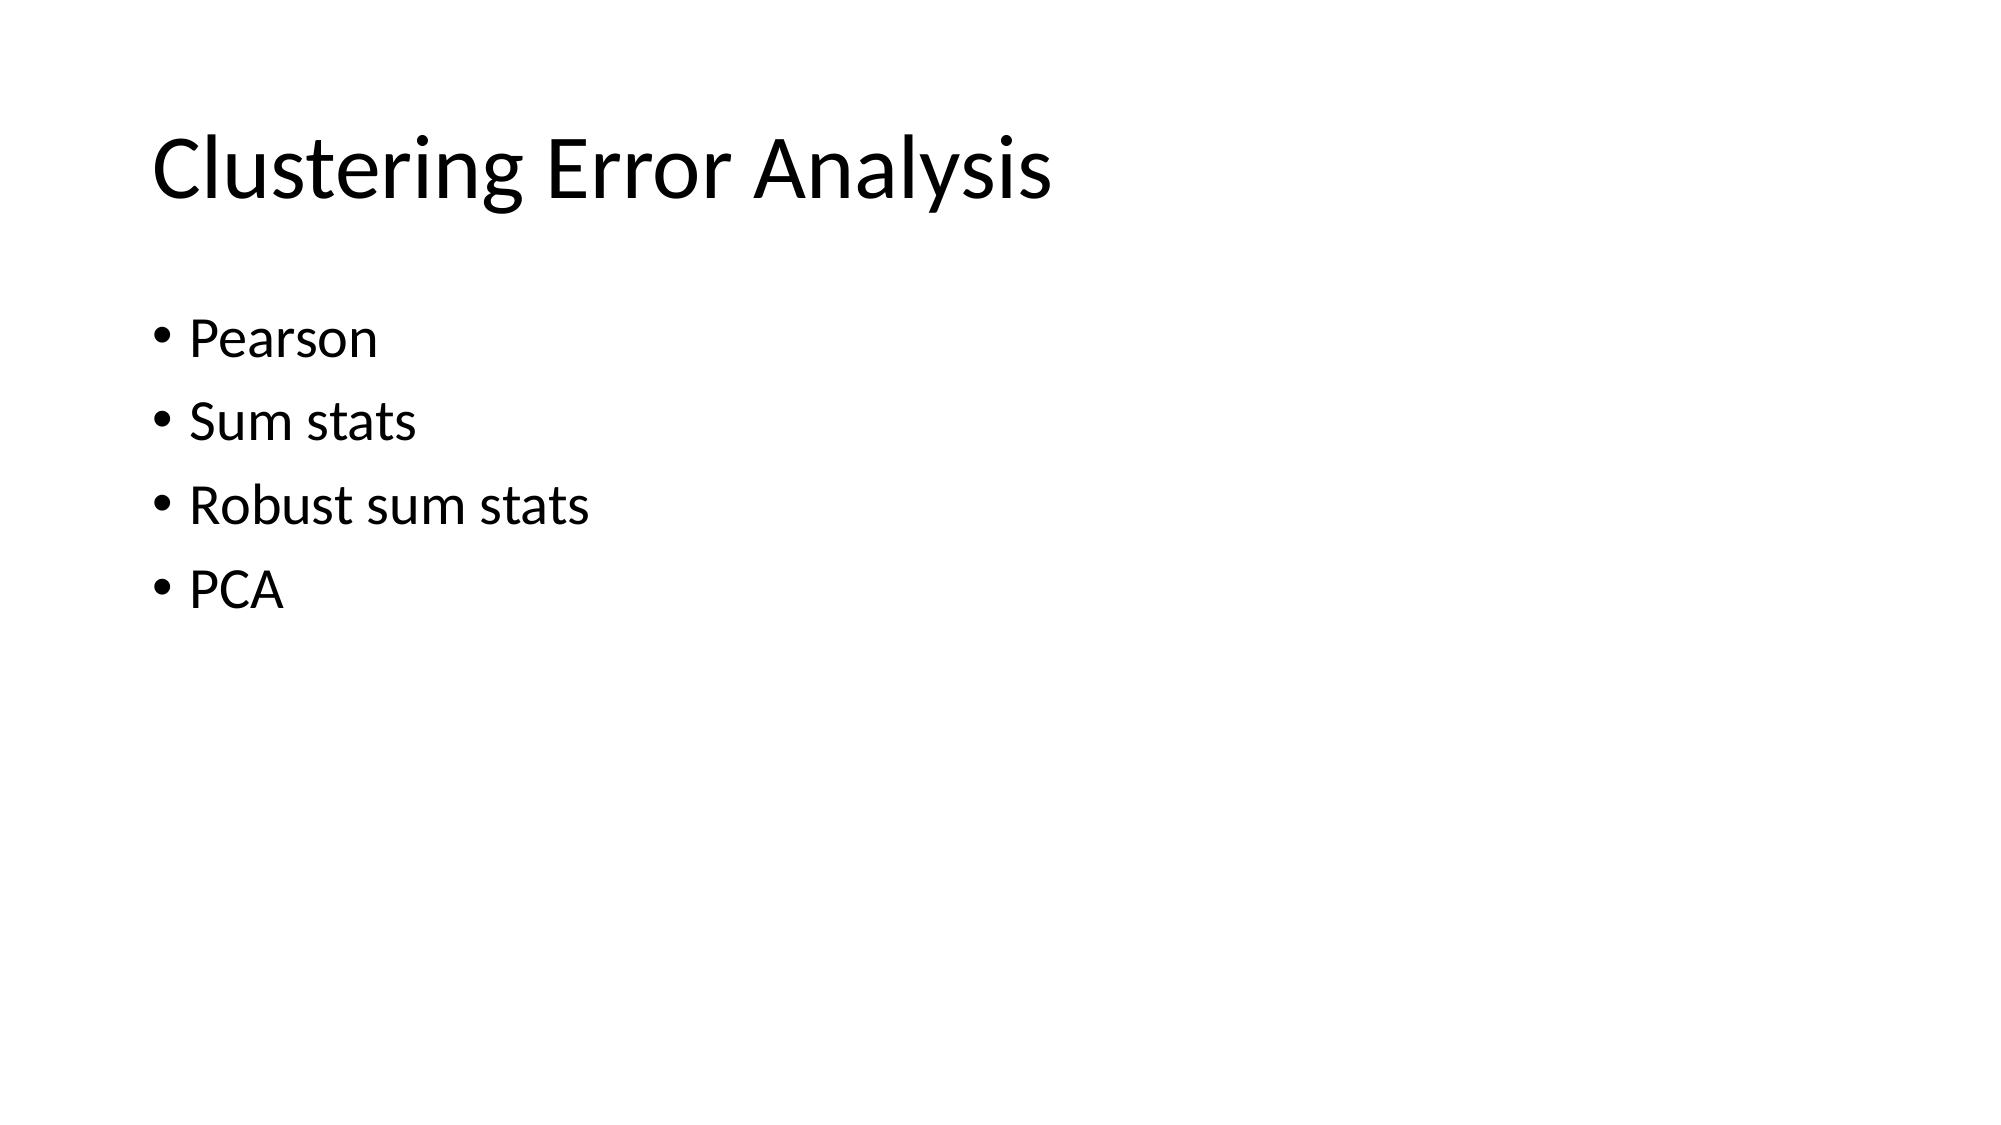

# Clustering Error Analysis
Pearson
Sum stats
Robust sum stats
PCA